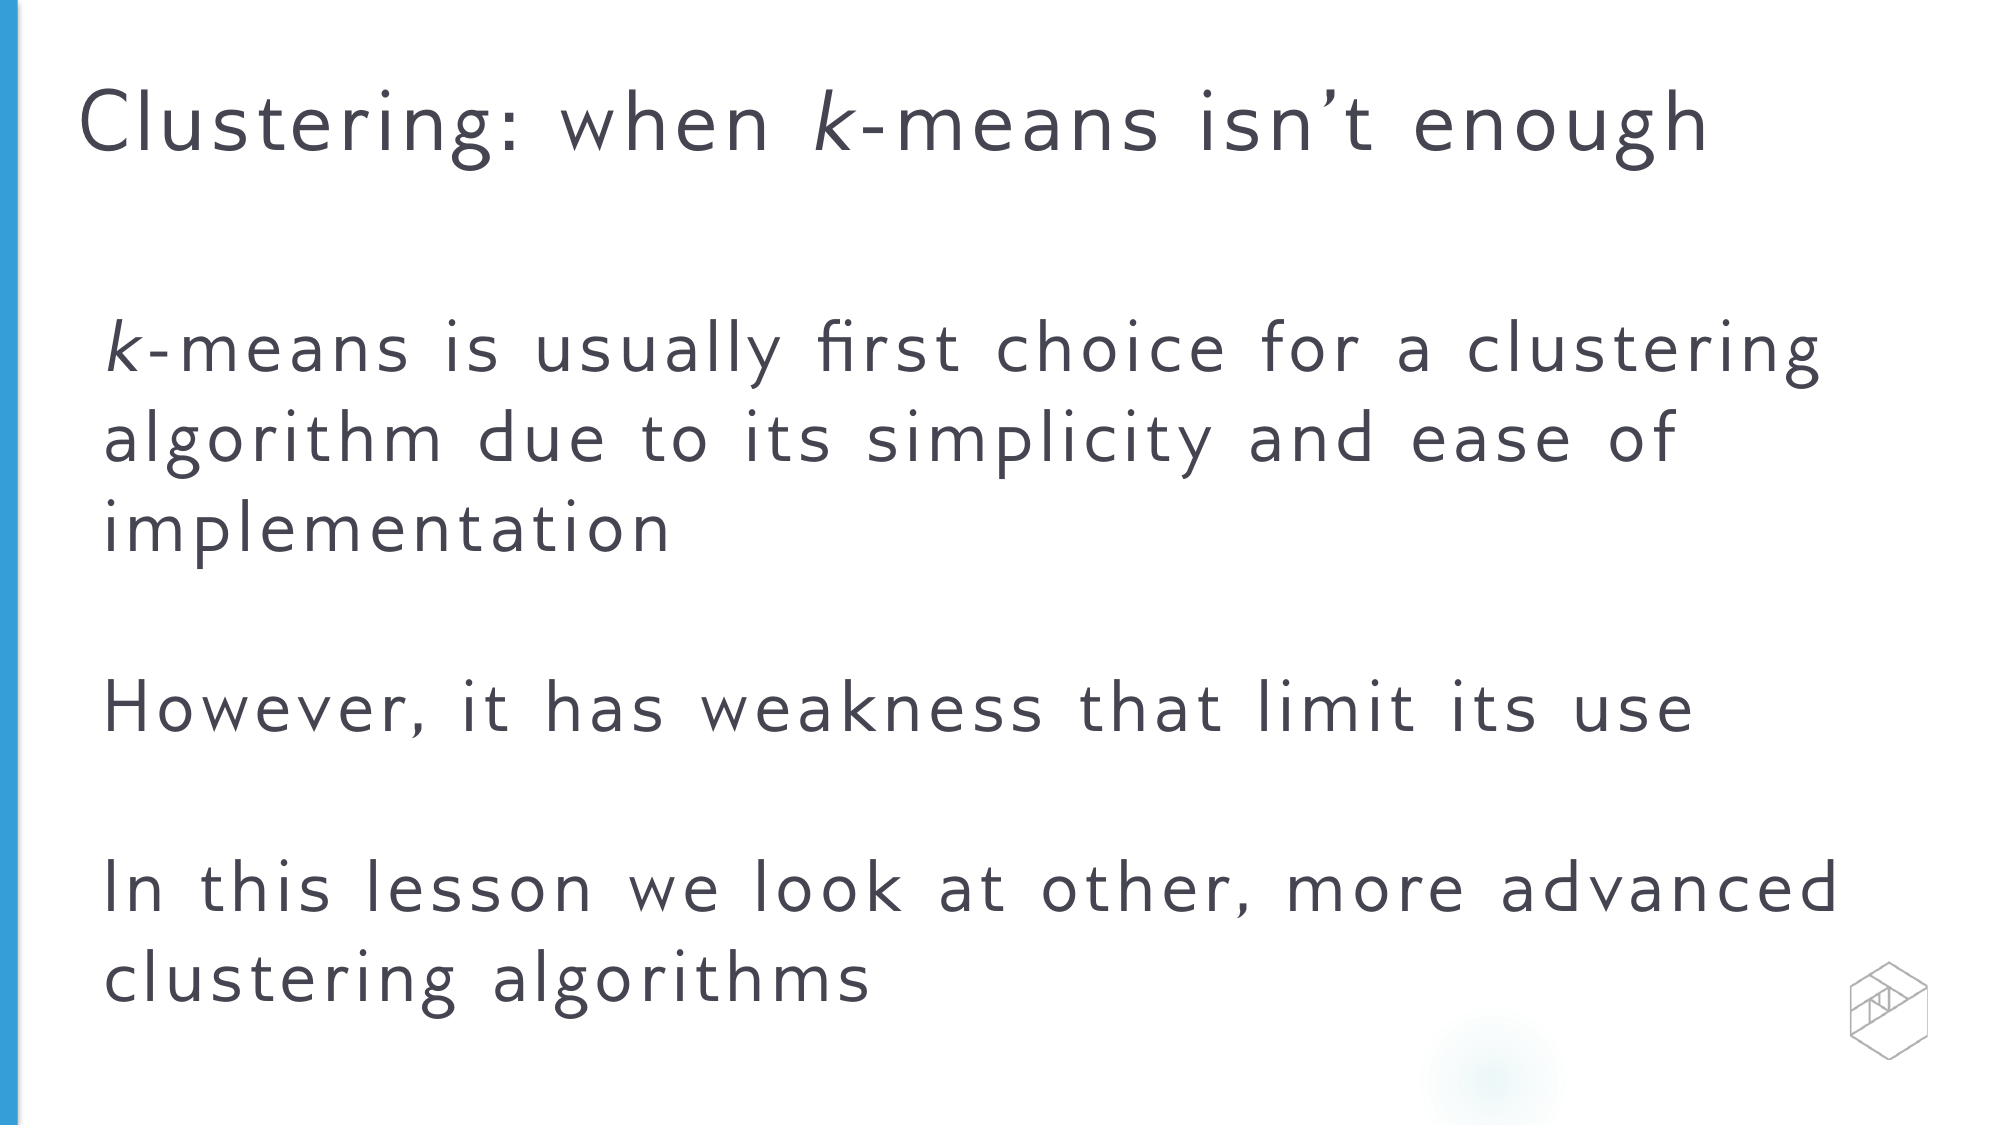

# Clustering: when k-means isn’t enough
k-means is usually first choice for a clustering algorithm due to its simplicity and ease of implementation

However, it has weakness that limit its use

In this lesson we look at other, more advanced clustering algorithms